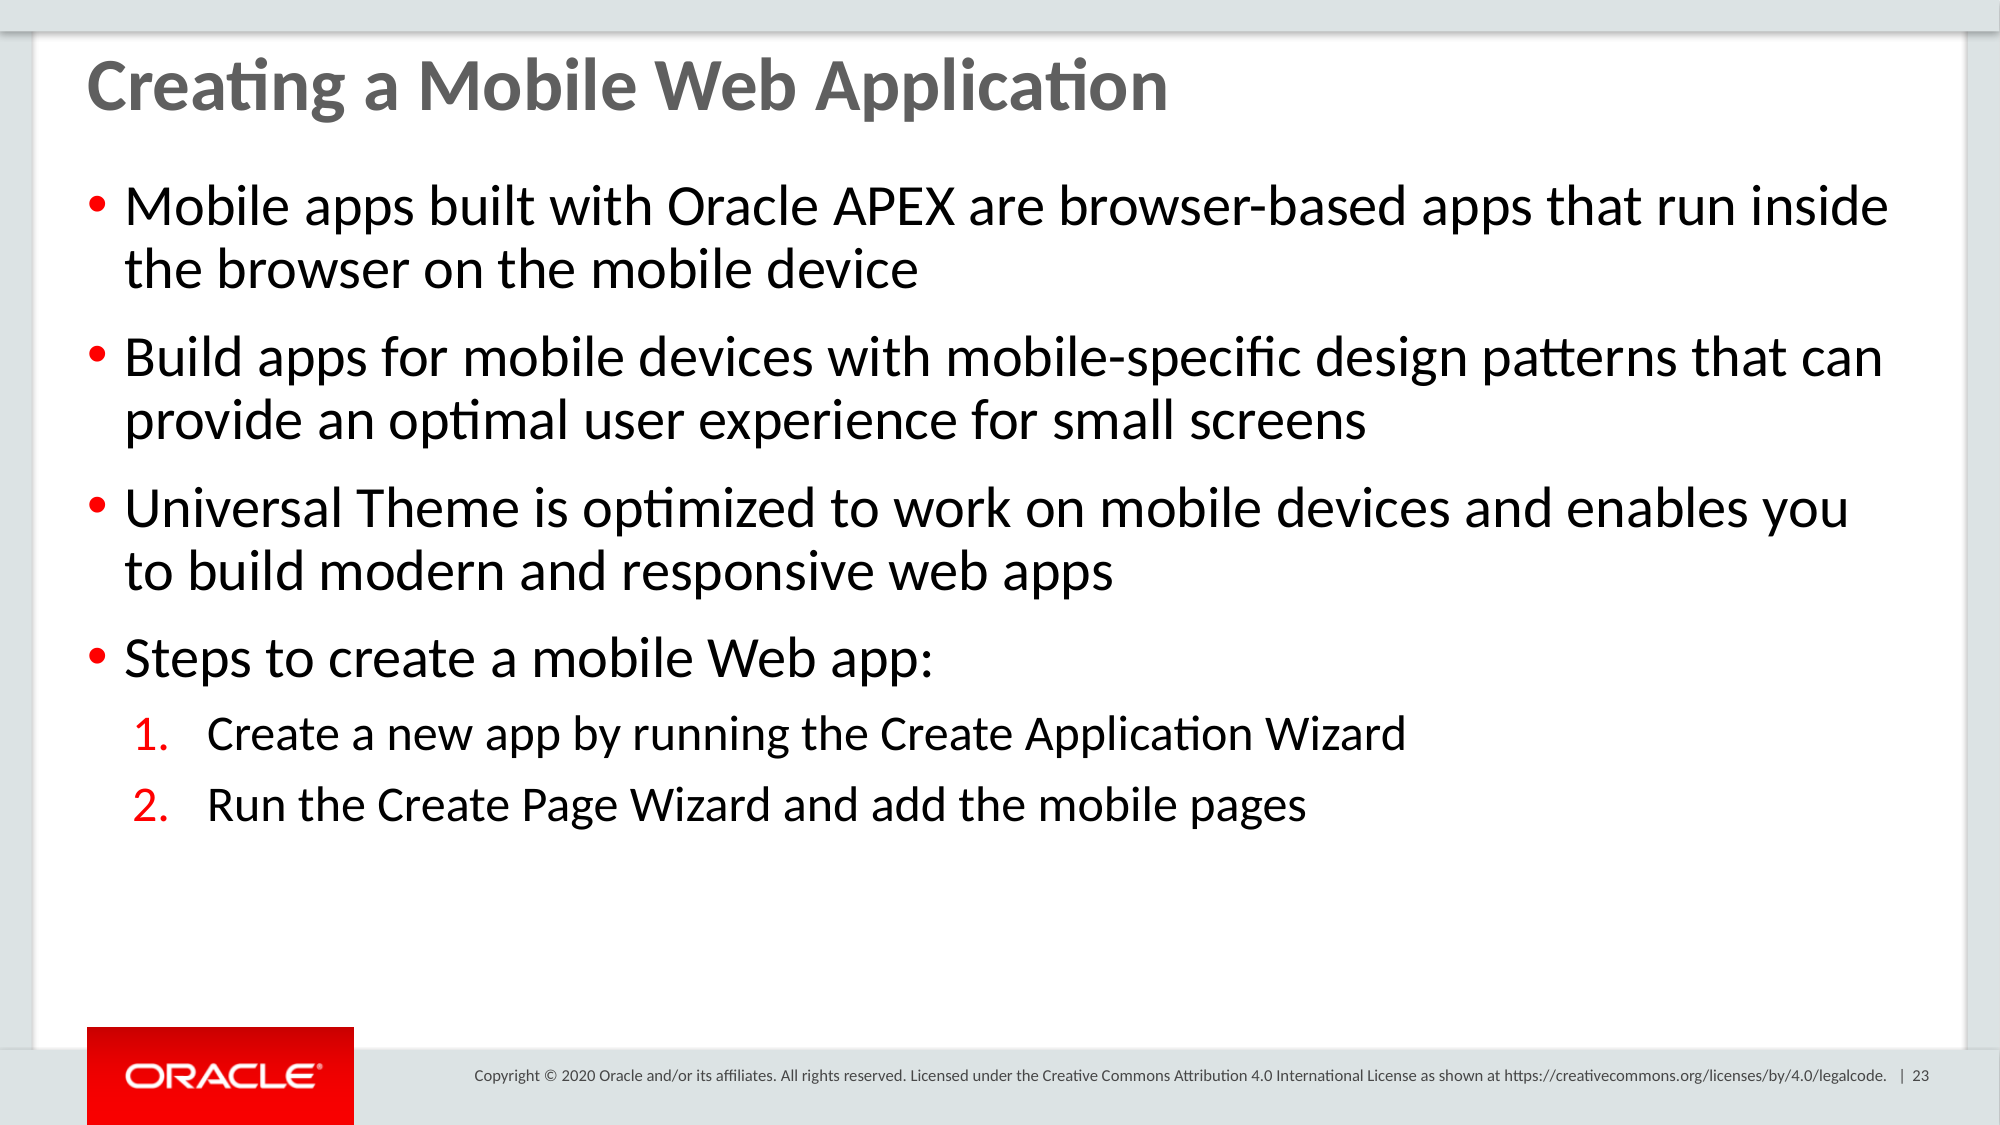

# Creating a Mobile Web Application
Mobile apps built with Oracle APEX are browser-based apps that run inside the browser on the mobile device
Build apps for mobile devices with mobile-specific design patterns that can provide an optimal user experience for small screens
Universal Theme is optimized to work on mobile devices and enables you to build modern and responsive web apps
Steps to create a mobile Web app:
Create a new app by running the Create Application Wizard
Run the Create Page Wizard and add the mobile pages